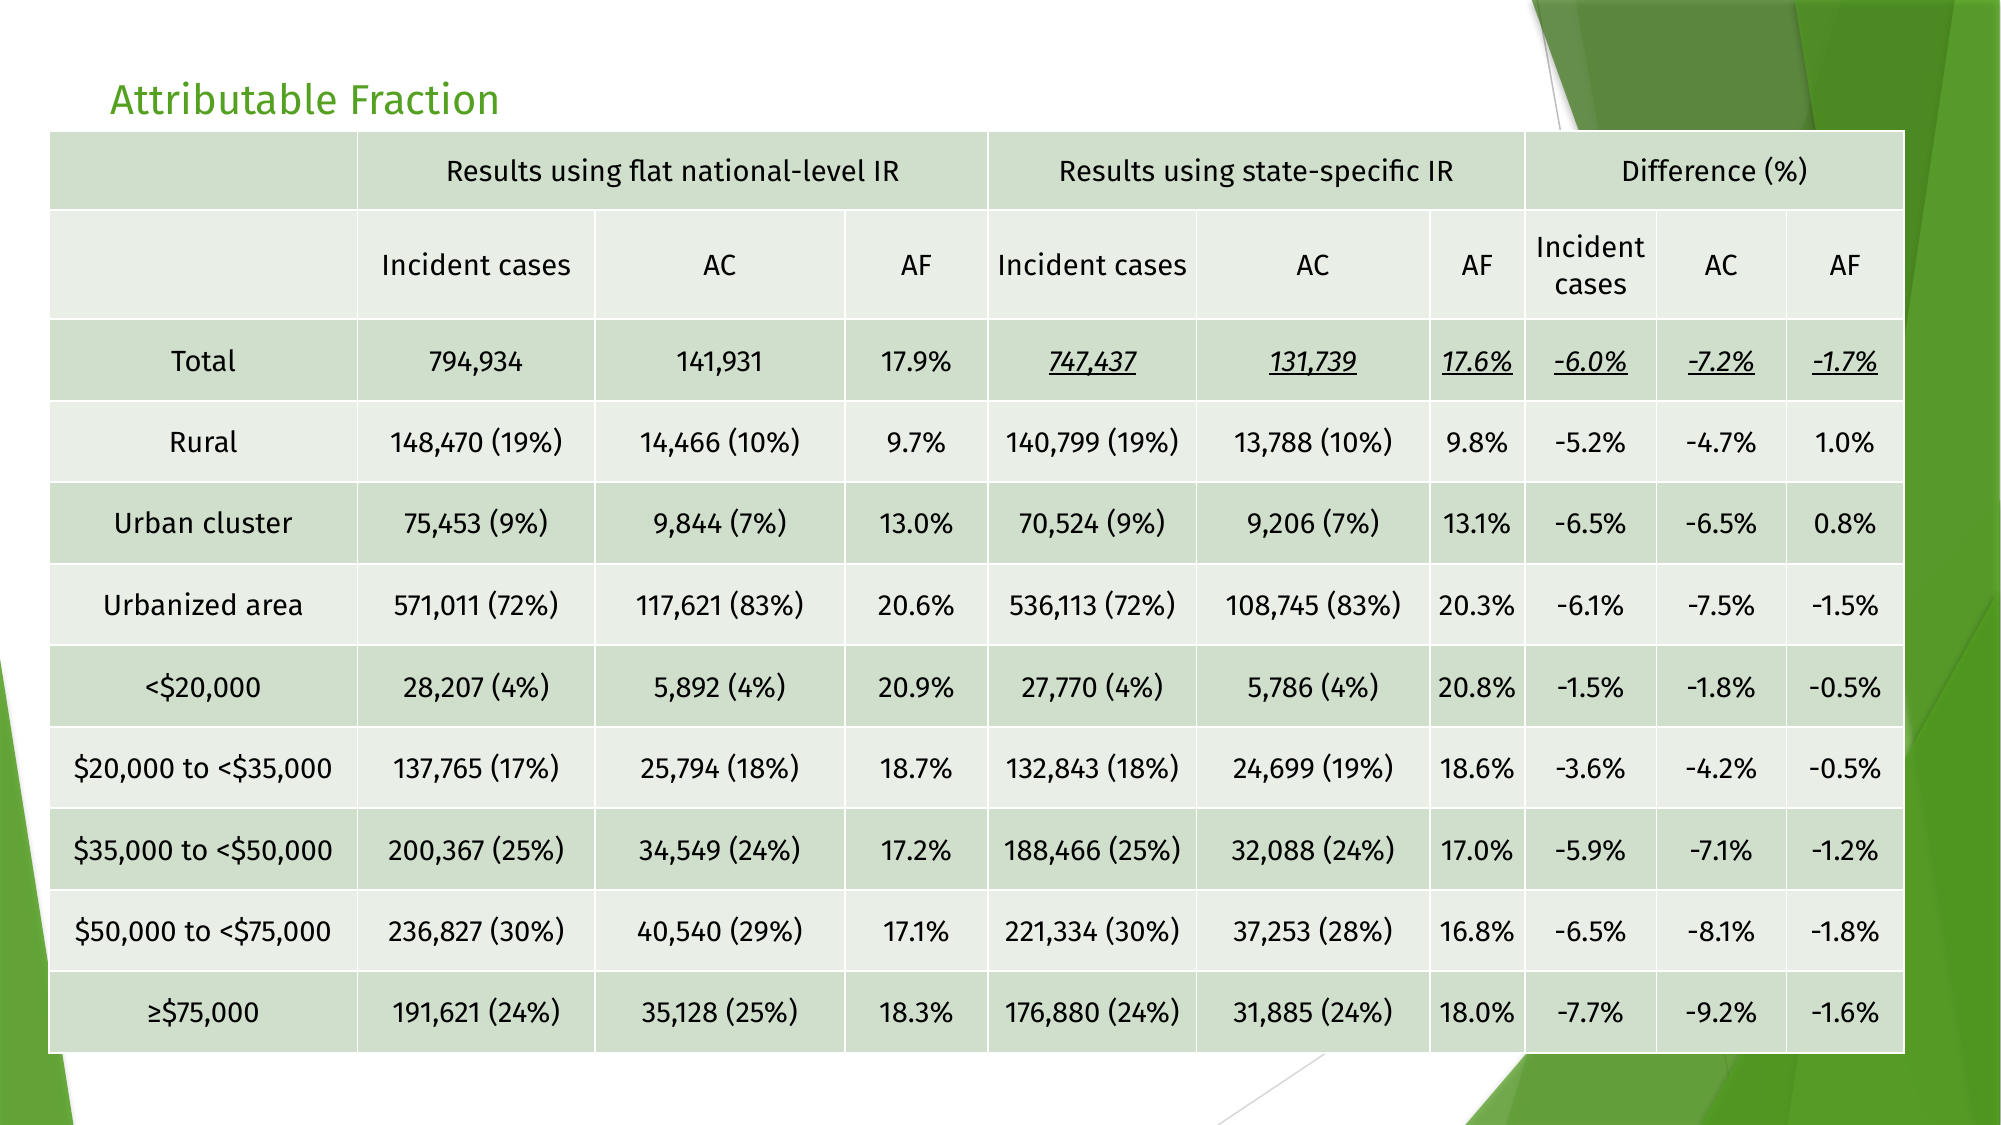

# Attributable Fraction
|  | Results using flat national-level IR |  |  | Results using state-specific IR |  |  | Difference (%) |  |  |
| --- | --- | --- | --- | --- | --- | --- | --- | --- | --- |
|  | Incident cases | AC | AF | Incident cases | AC | AF | Incident cases | AC | AF |
| Total | 794,934 | 141,931 | 17.9% | 747,437 | 131,739 | 17.6% | -6.0% | -7.2% | -1.7% |
| Rural | 148,470 (19%) | 14,466 (10%) | 9.7% | 140,799 (19%) | 13,788 (10%) | 9.8% | -5.2% | -4.7% | 1.0% |
| Urban cluster | 75,453 (9%) | 9,844 (7%) | 13.0% | 70,524 (9%) | 9,206 (7%) | 13.1% | -6.5% | -6.5% | 0.8% |
| Urbanized area | 571,011 (72%) | 117,621 (83%) | 20.6% | 536,113 (72%) | 108,745 (83%) | 20.3% | -6.1% | -7.5% | -1.5% |
| <$20,000 | 28,207 (4%) | 5,892 (4%) | 20.9% | 27,770 (4%) | 5,786 (4%) | 20.8% | -1.5% | -1.8% | -0.5% |
| $20,000 to <$35,000 | 137,765 (17%) | 25,794 (18%) | 18.7% | 132,843 (18%) | 24,699 (19%) | 18.6% | -3.6% | -4.2% | -0.5% |
| $35,000 to <$50,000 | 200,367 (25%) | 34,549 (24%) | 17.2% | 188,466 (25%) | 32,088 (24%) | 17.0% | -5.9% | -7.1% | -1.2% |
| $50,000 to <$75,000 | 236,827 (30%) | 40,540 (29%) | 17.1% | 221,334 (30%) | 37,253 (28%) | 16.8% | -6.5% | -8.1% | -1.8% |
| ≥$75,000 | 191,621 (24%) | 35,128 (25%) | 18.3% | 176,880 (24%) | 31,885 (24%) | 18.0% | -7.7% | -9.2% | -1.6% |